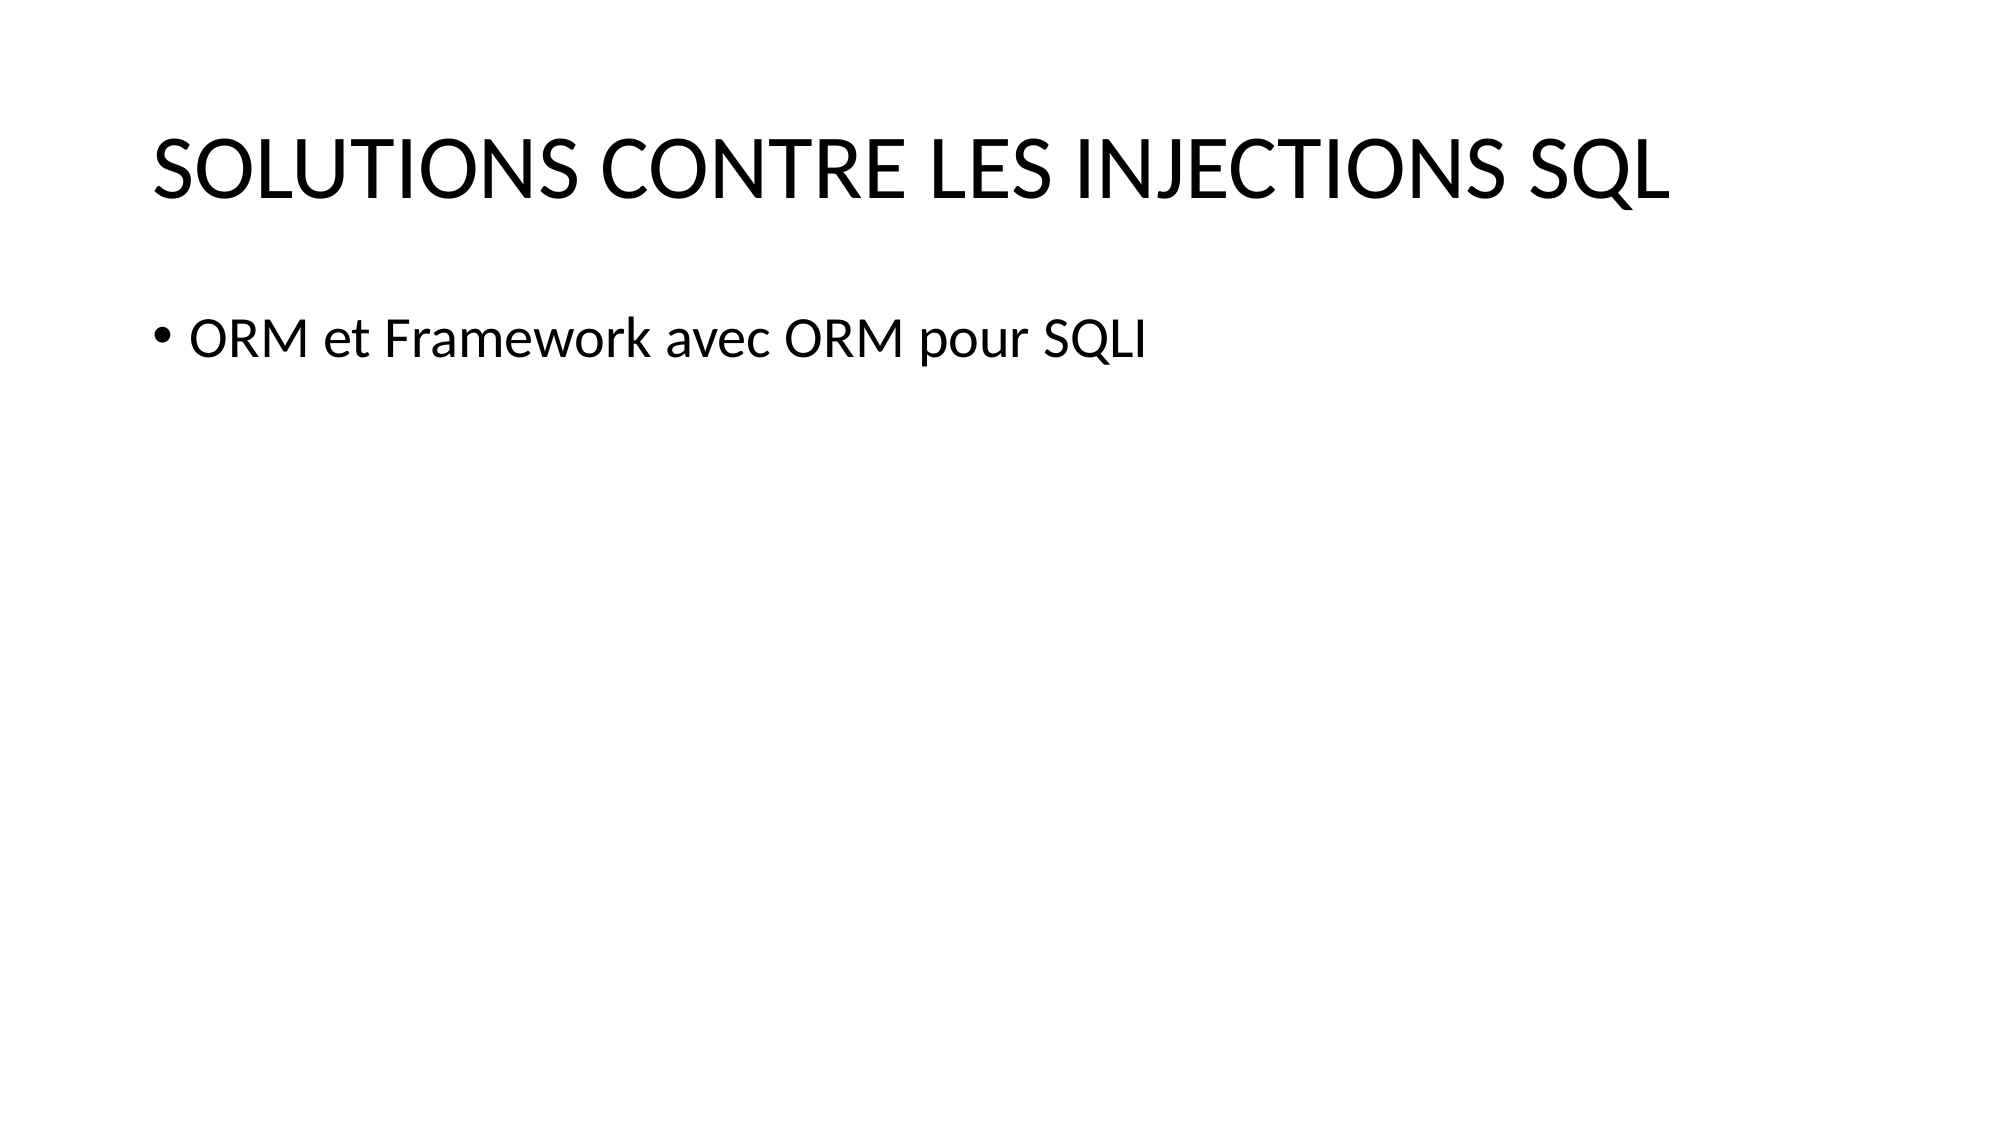

# SOLUTIONS CONTRE LES INJECTIONS SQL
ORM et Framework avec ORM pour SQLI